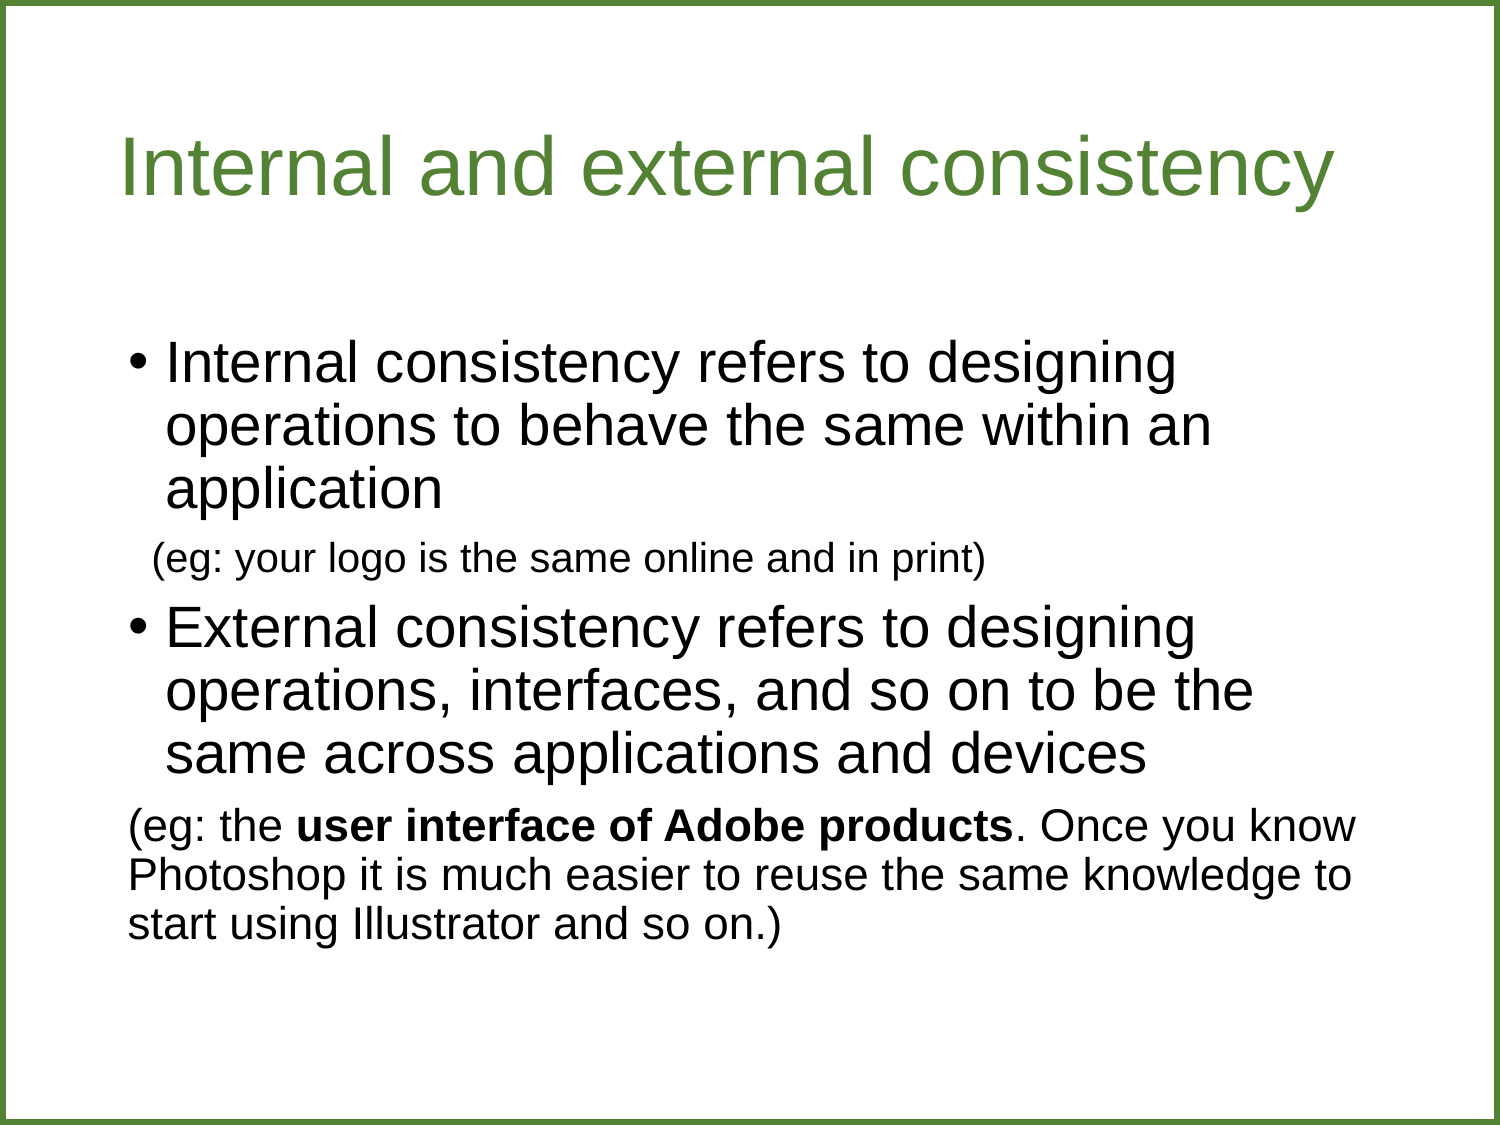

# Internal and external consistency
Internal consistency refers to designing operations to behave the same within an application
  (eg: your logo is the same online and in print)
External consistency refers to designing operations, interfaces, and so on to be the same across applications and devices
(eg: the user interface of Adobe products. Once you know Photoshop it is much easier to reuse the same knowledge to start using Illustrator and so on.)